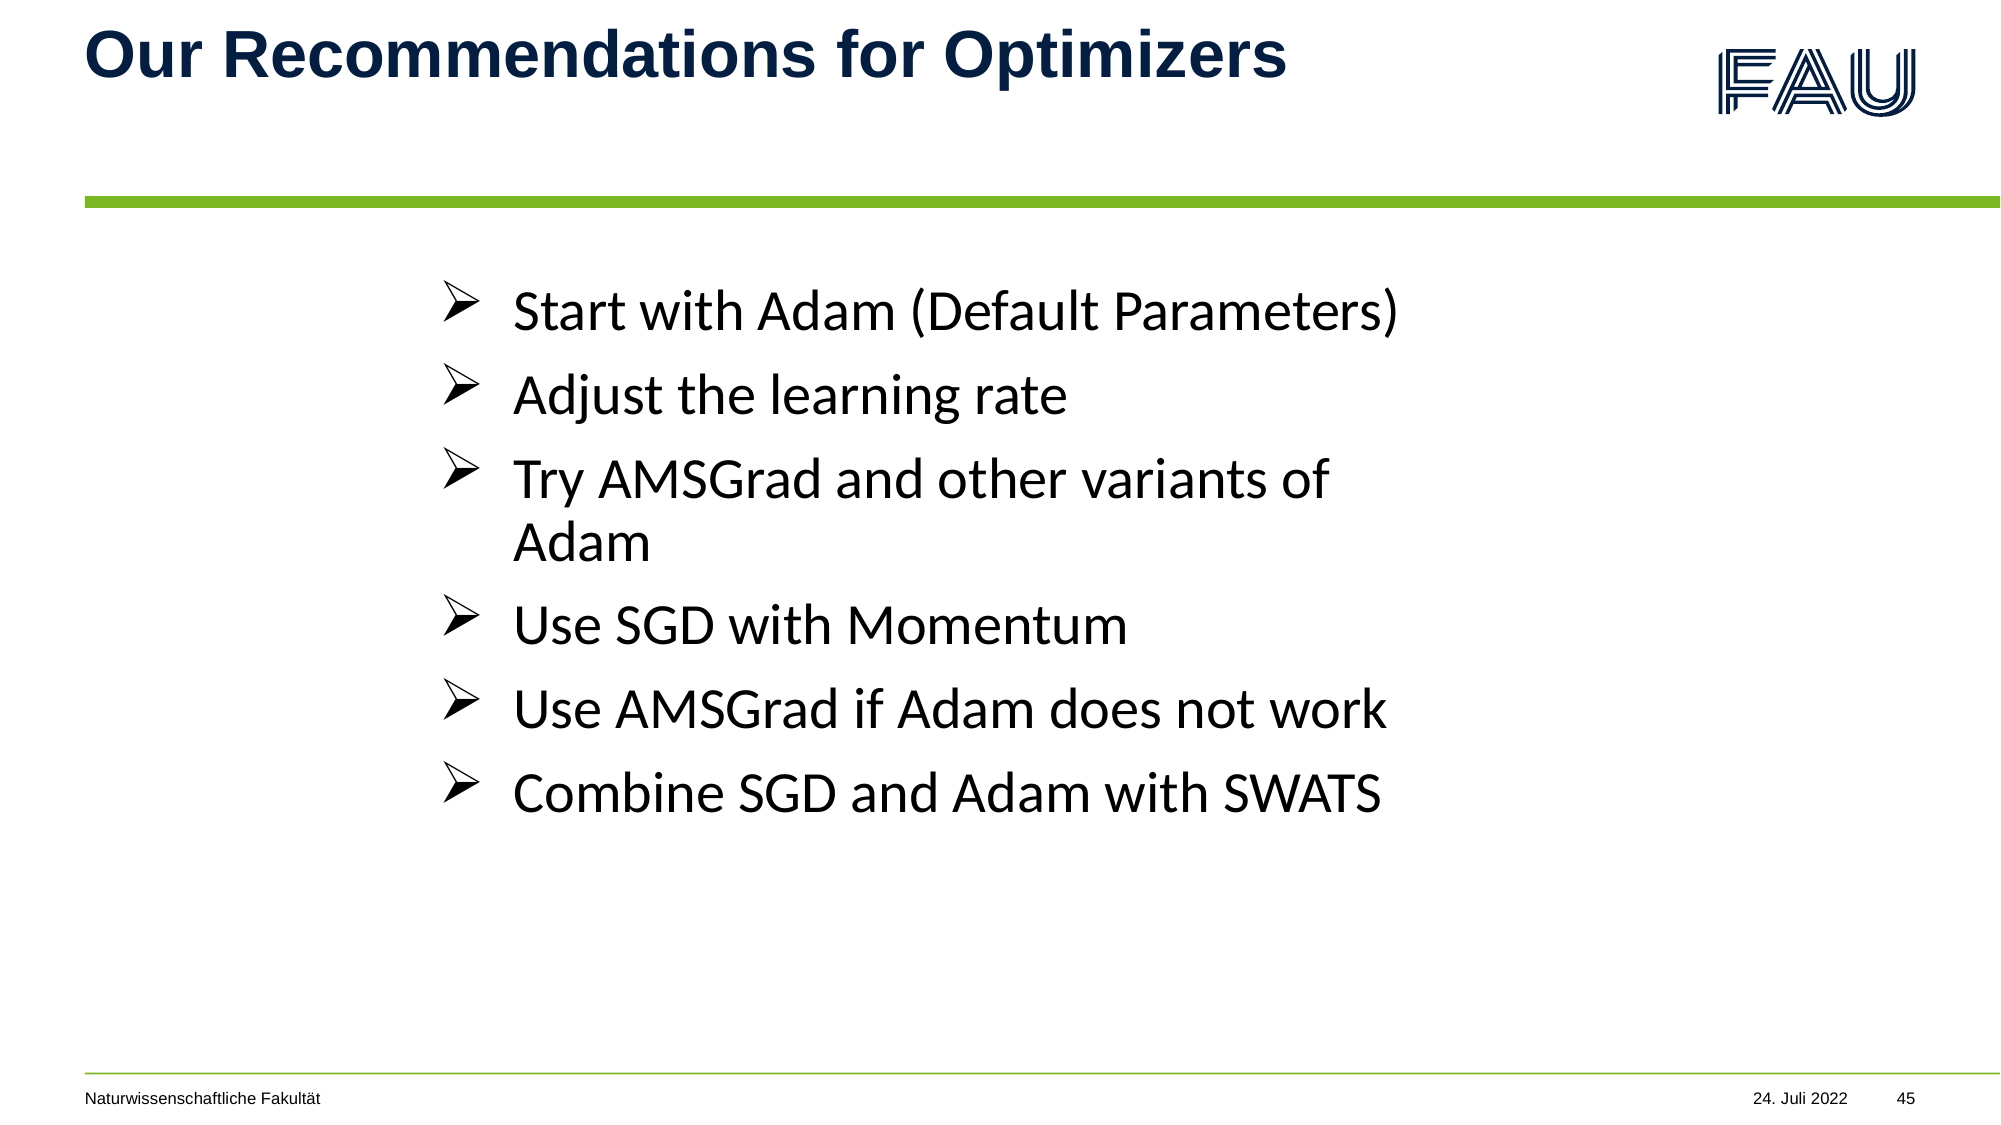

# Our Recommendations for Optimizers

Start with Adam (Default Parameters)
Adjust the learning rate
Try AMSGrad and other variants of Adam
Use SGD with Momentum
Use AMSGrad if Adam does not work
Combine SGD and Adam with SWATS
Naturwissenschaftliche Fakultät
24. Juli 2022
45